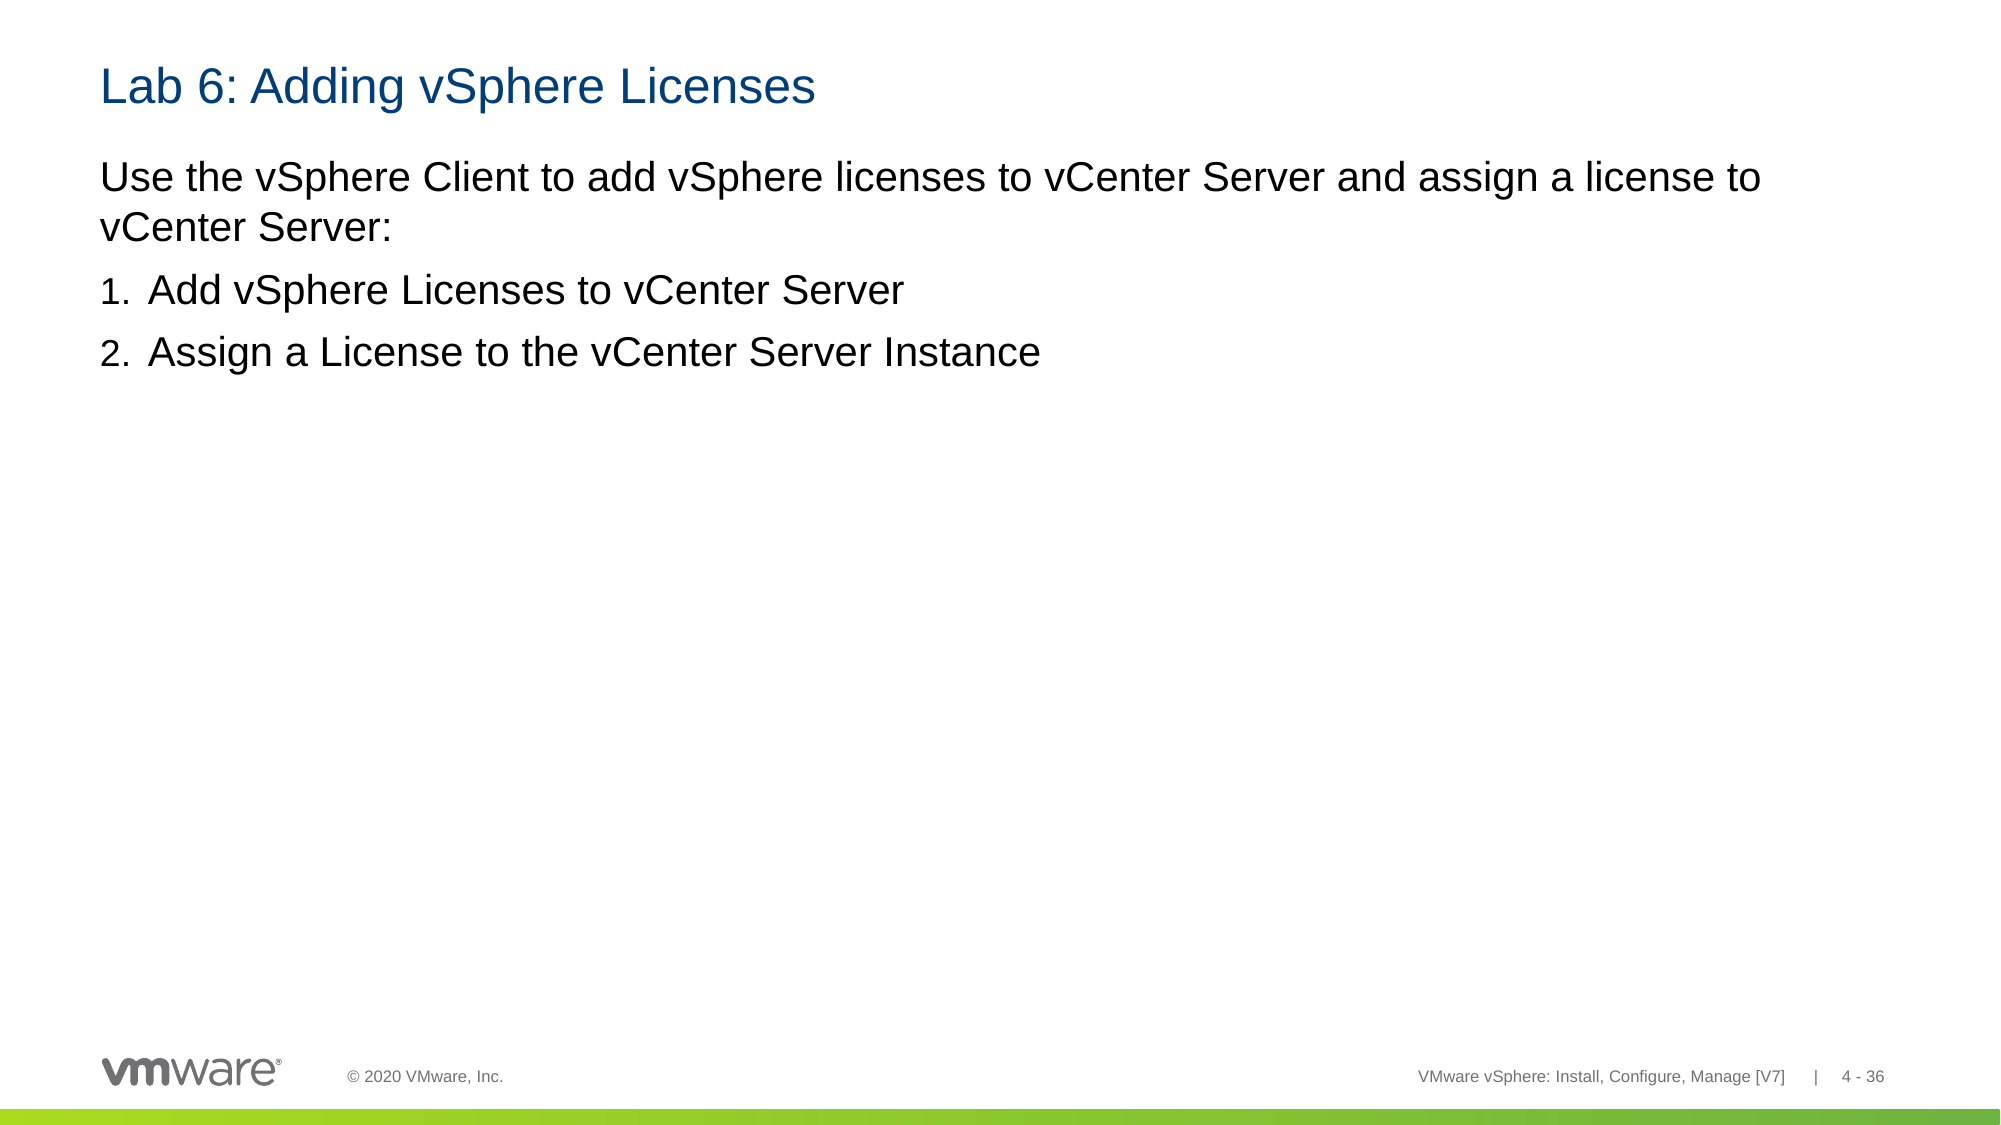

# Lab 6: Adding vSphere Licenses
Use the vSphere Client to add vSphere licenses to vCenter Server and assign a license to vCenter Server:
Add vSphere Licenses to vCenter Server
Assign a License to the vCenter Server Instance
VMware vSphere: Install, Configure, Manage [V7]      |     4 - 36